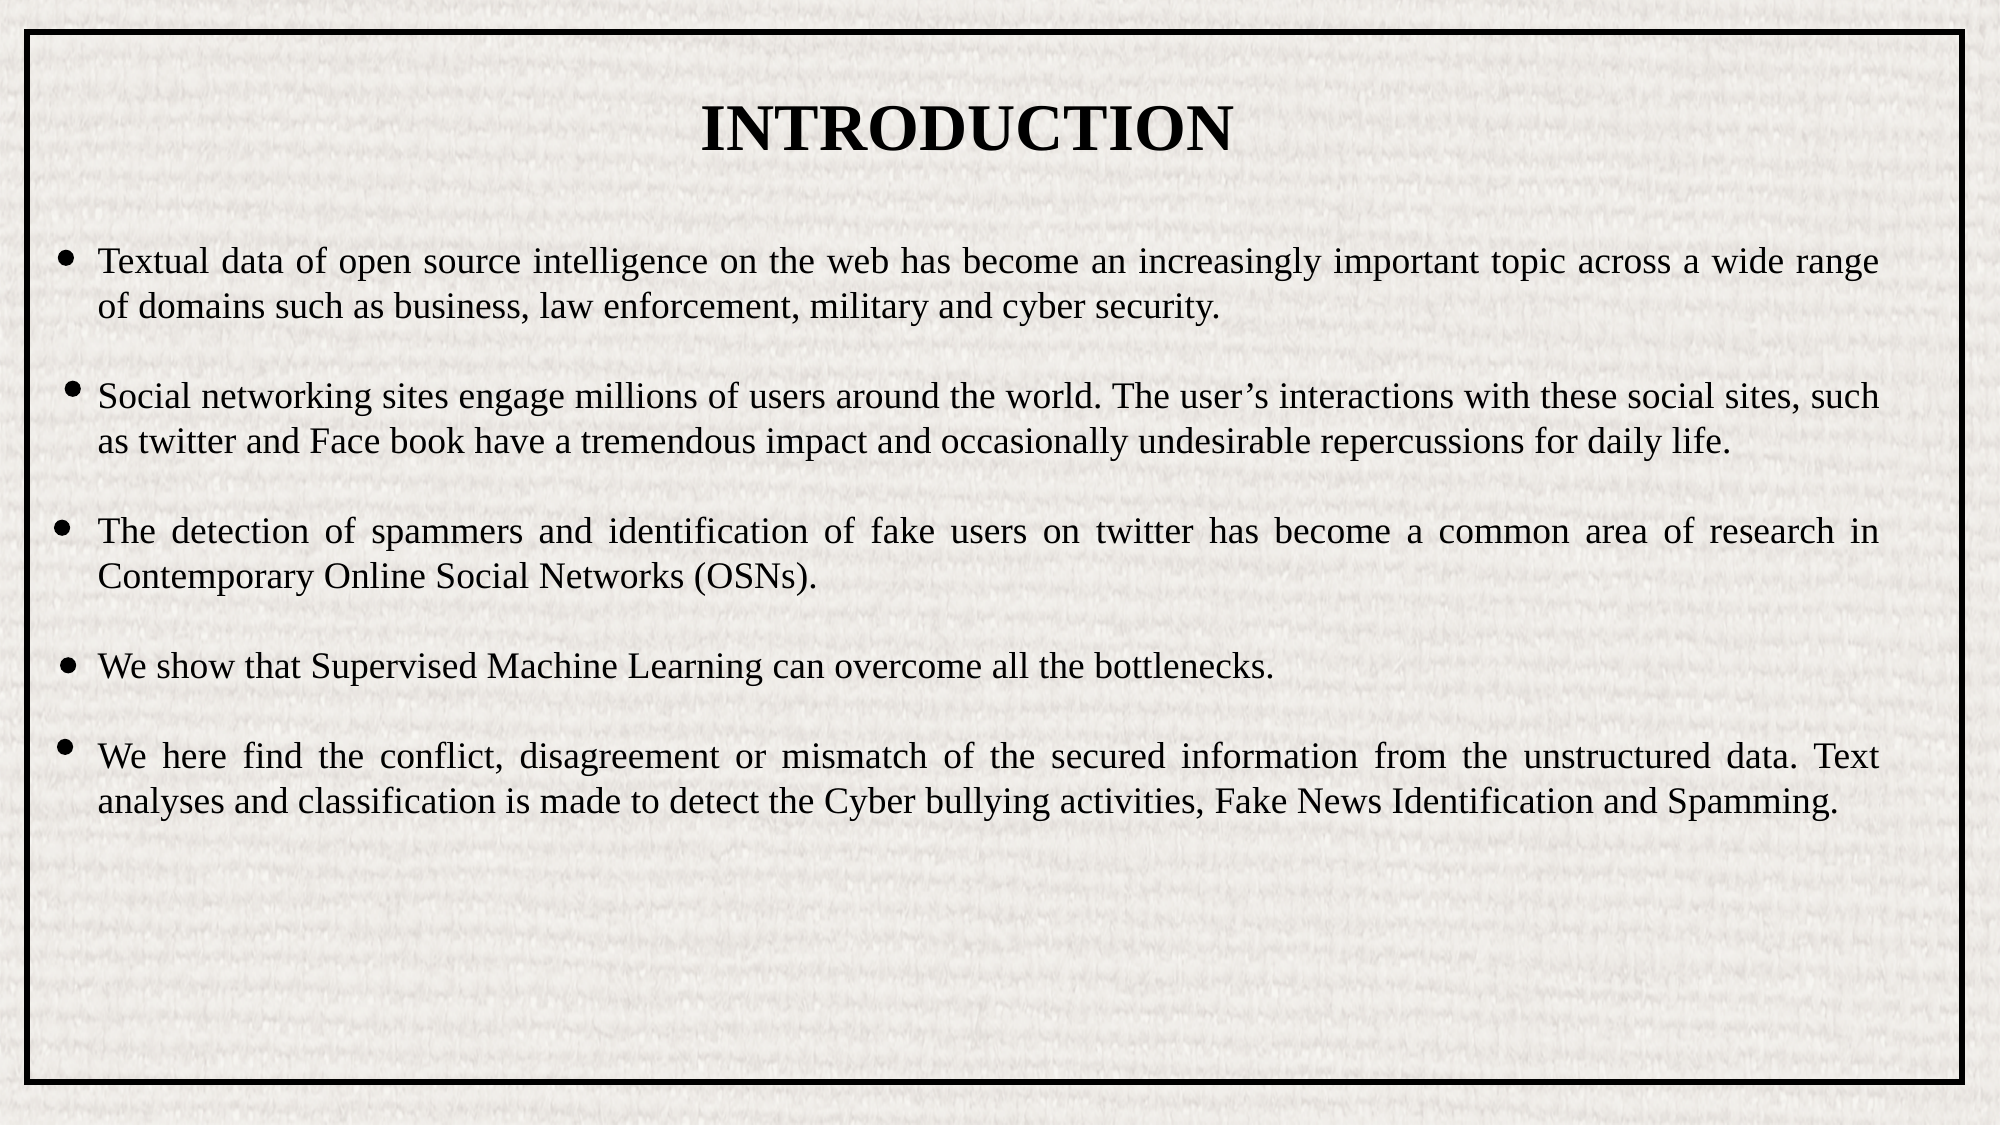

INTRODUCTION

Textual data of open source intelligence on the web has become an increasingly important topic across a wide range of domains such as business, law enforcement, military and cyber security.

Social networking sites engage millions of users around the world. The user’s interactions with these social sites, such as twitter and Face book have a tremendous impact and occasionally undesirable repercussions for daily life.

The detection of spammers and identification of fake users on twitter has become a common area of research in Contemporary Online Social Networks (OSNs).

We show that Supervised Machine Learning can overcome all the bottlenecks.

We here find the conflict, disagreement or mismatch of the secured information from the unstructured data. Text analyses and classification is made to detect the Cyber bullying activities, Fake News Identification and Spamming.